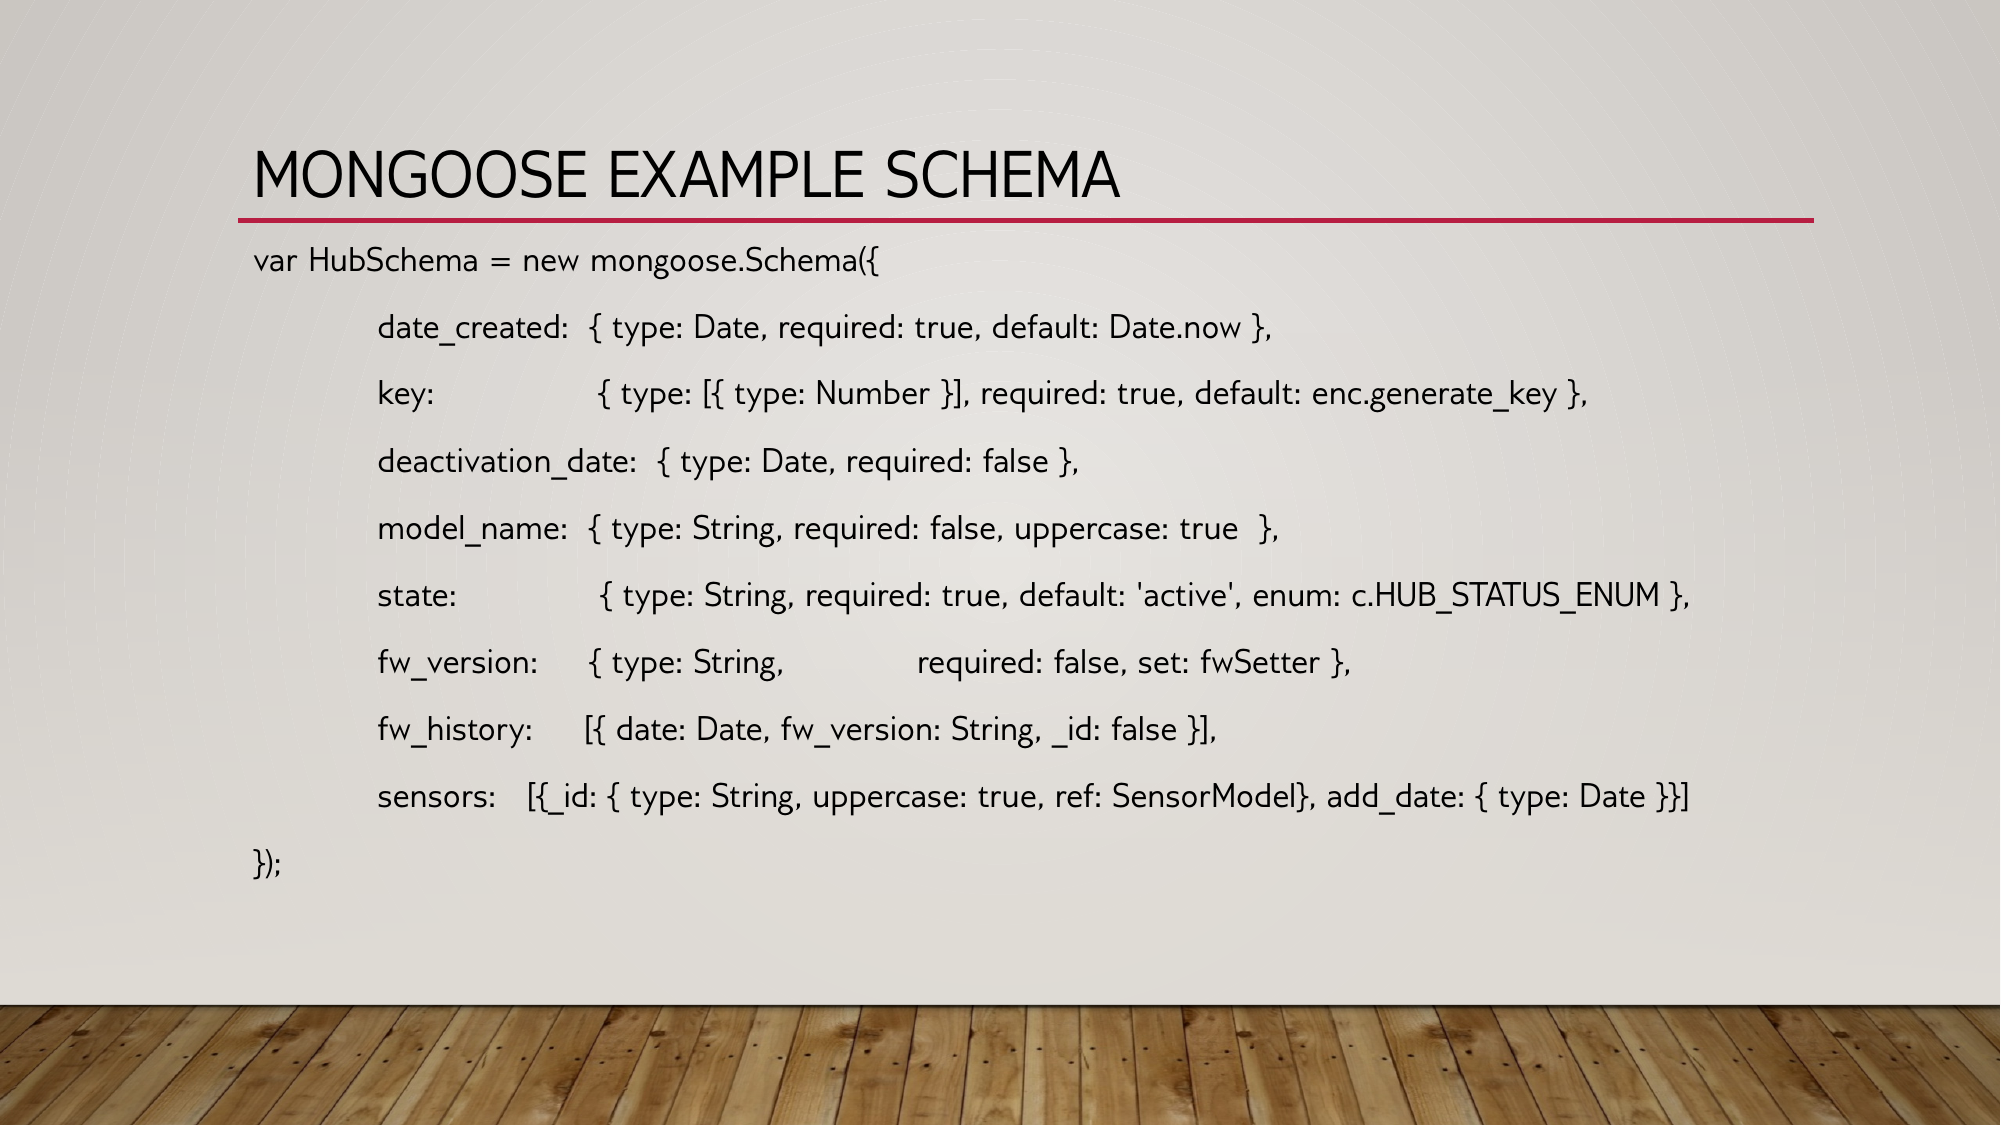

# Mongoose Example Schema
var HubSchema = new mongoose.Schema({
	date_created:  { type: Date, required: true, default: Date.now },
	key:                { type: [{ type: Number }], required: true, default: enc.generate_key },
	deactivation_date:  { type: Date, required: false },
	model_name:  { type: String, required: false, uppercase: true  },
	state:              { type: String, required: true, default: 'active', enum: c.HUB_STATUS_ENUM },
	fw_version:     { type: String,             required: false, set: fwSetter },
	fw_history:     [{ date: Date, fw_version: String, _id: false }],
	sensors:   [{ _id: { type: String, uppercase: true, ref: SensorModel}, add_date: { type: Date }}]
});